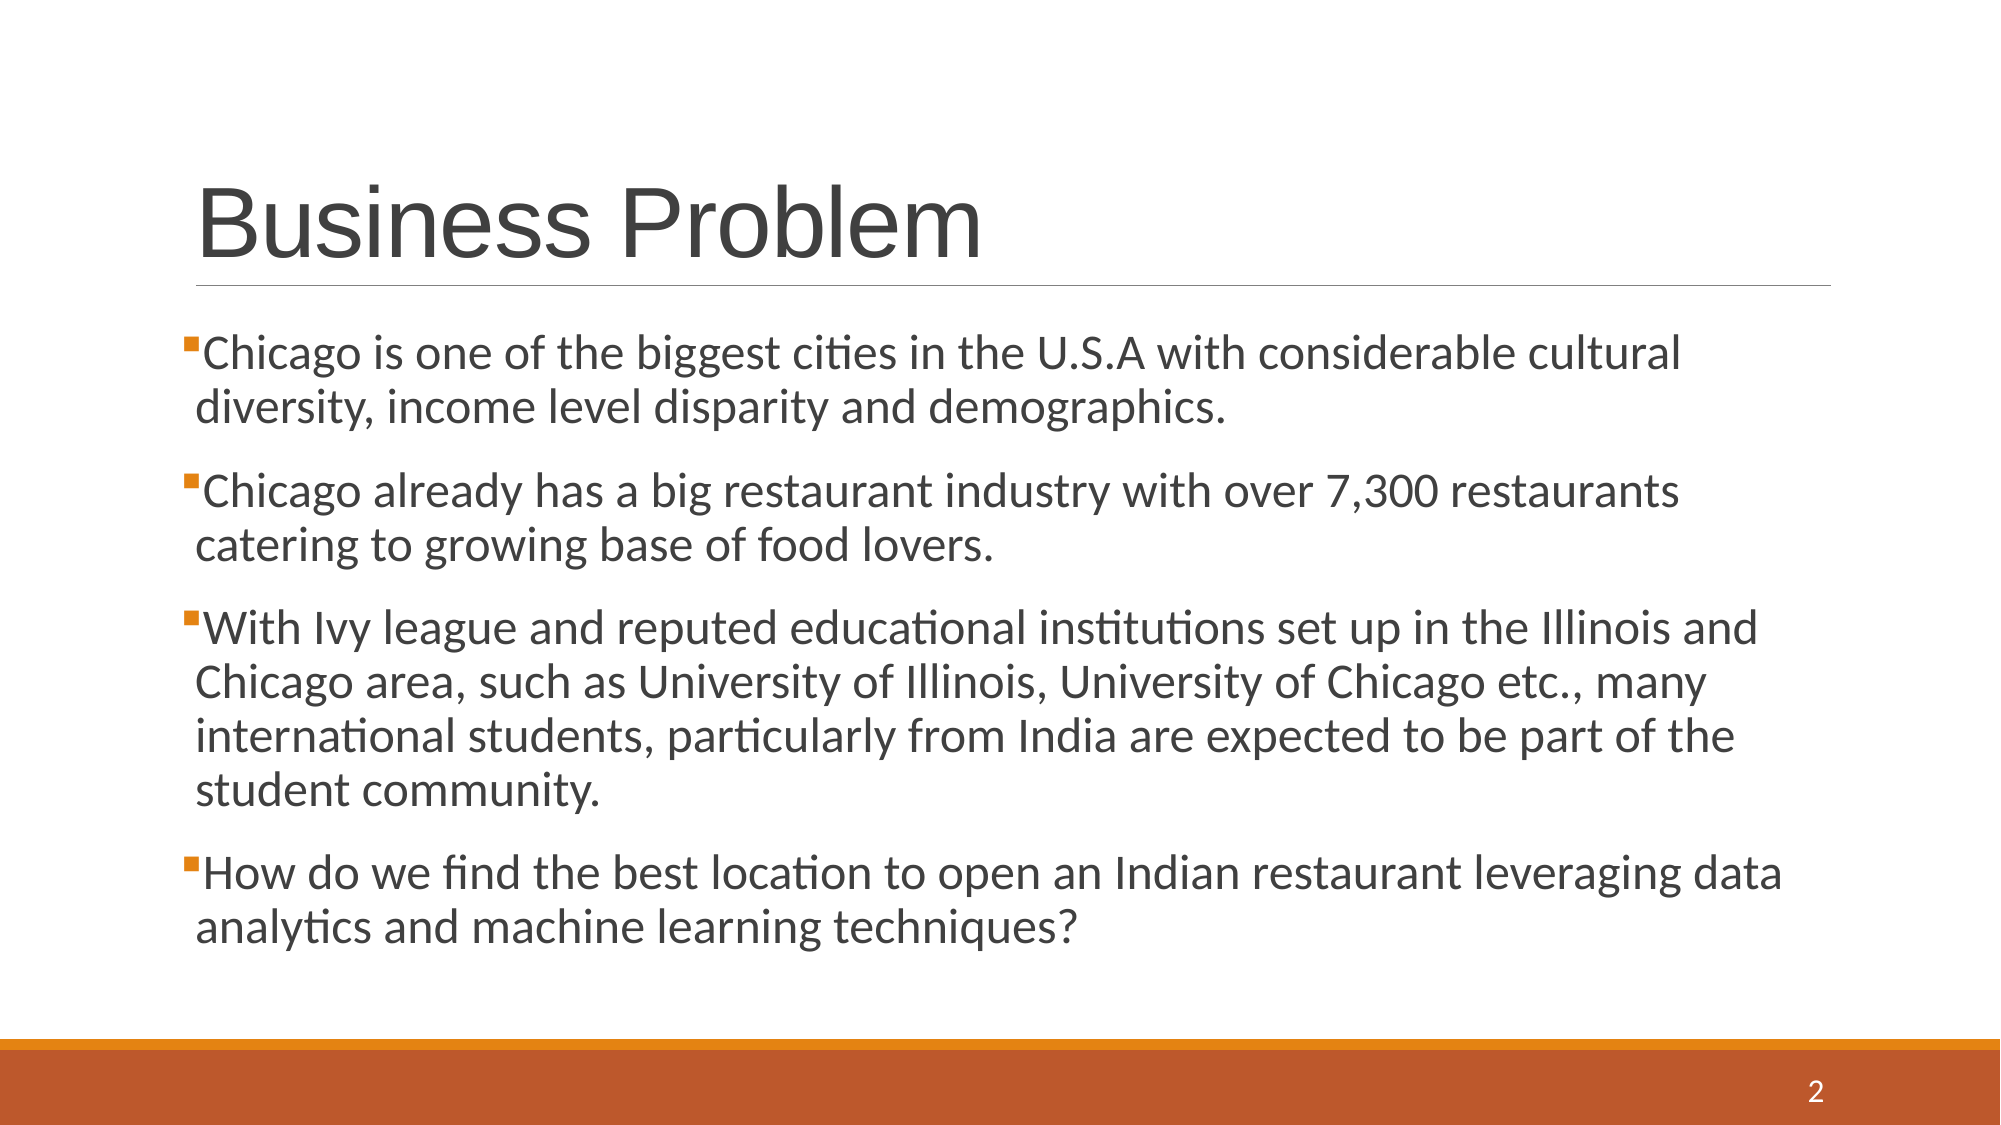

# Business Problem
Chicago is one of the biggest cities in the U.S.A with considerable cultural diversity, income level disparity and demographics.
Chicago already has a big restaurant industry with over 7,300 restaurants catering to growing base of food lovers.
With Ivy league and reputed educational institutions set up in the Illinois and Chicago area, such as University of Illinois, University of Chicago etc., many international students, particularly from India are expected to be part of the student community.
How do we find the best location to open an Indian restaurant leveraging data analytics and machine learning techniques?

2